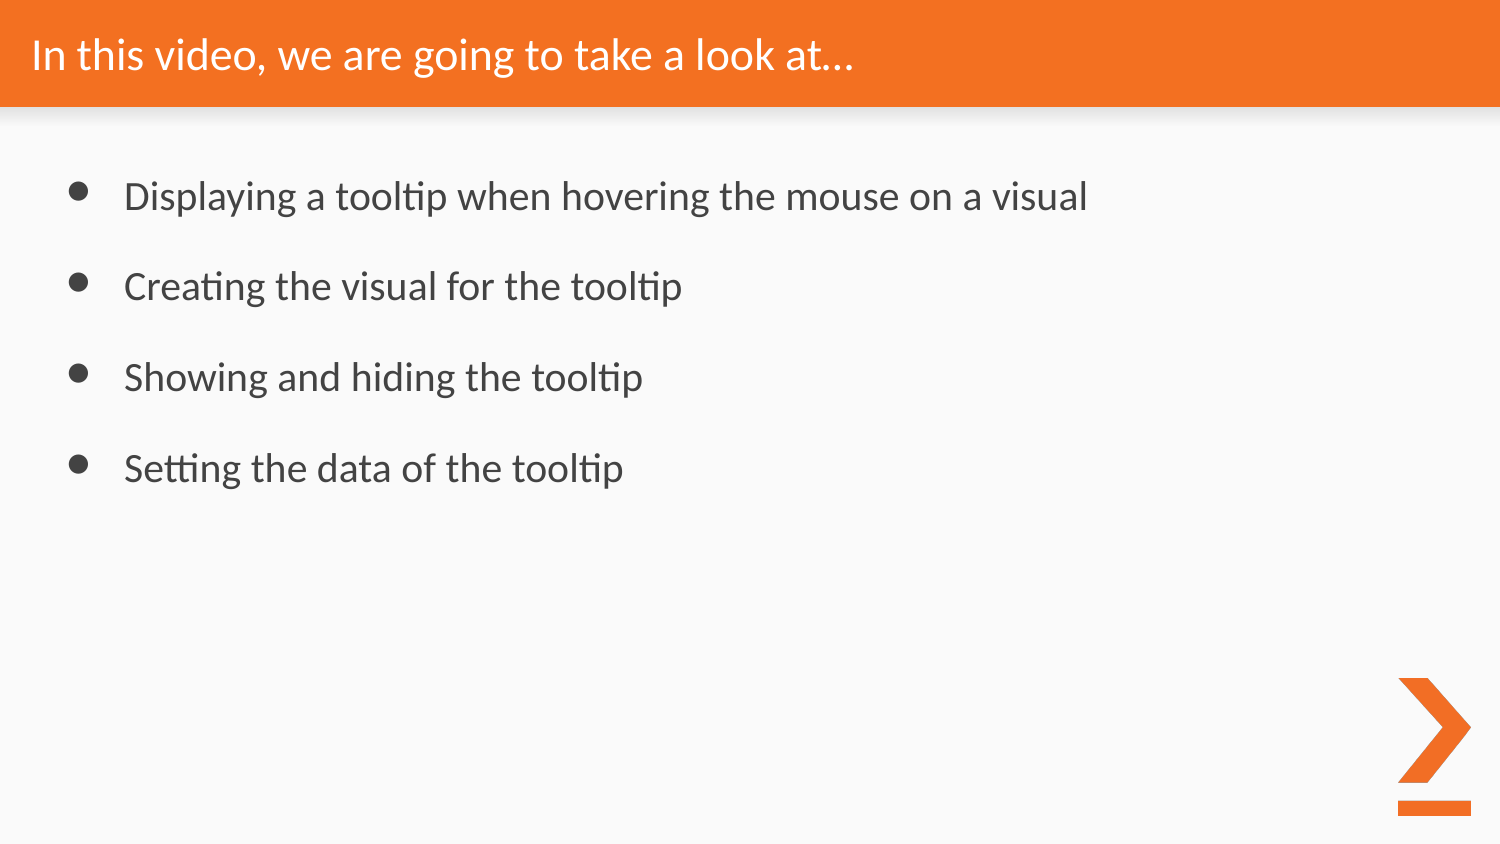

# In this video, we are going to take a look at…
Displaying a tooltip when hovering the mouse on a visual
Creating the visual for the tooltip
Showing and hiding the tooltip
Setting the data of the tooltip